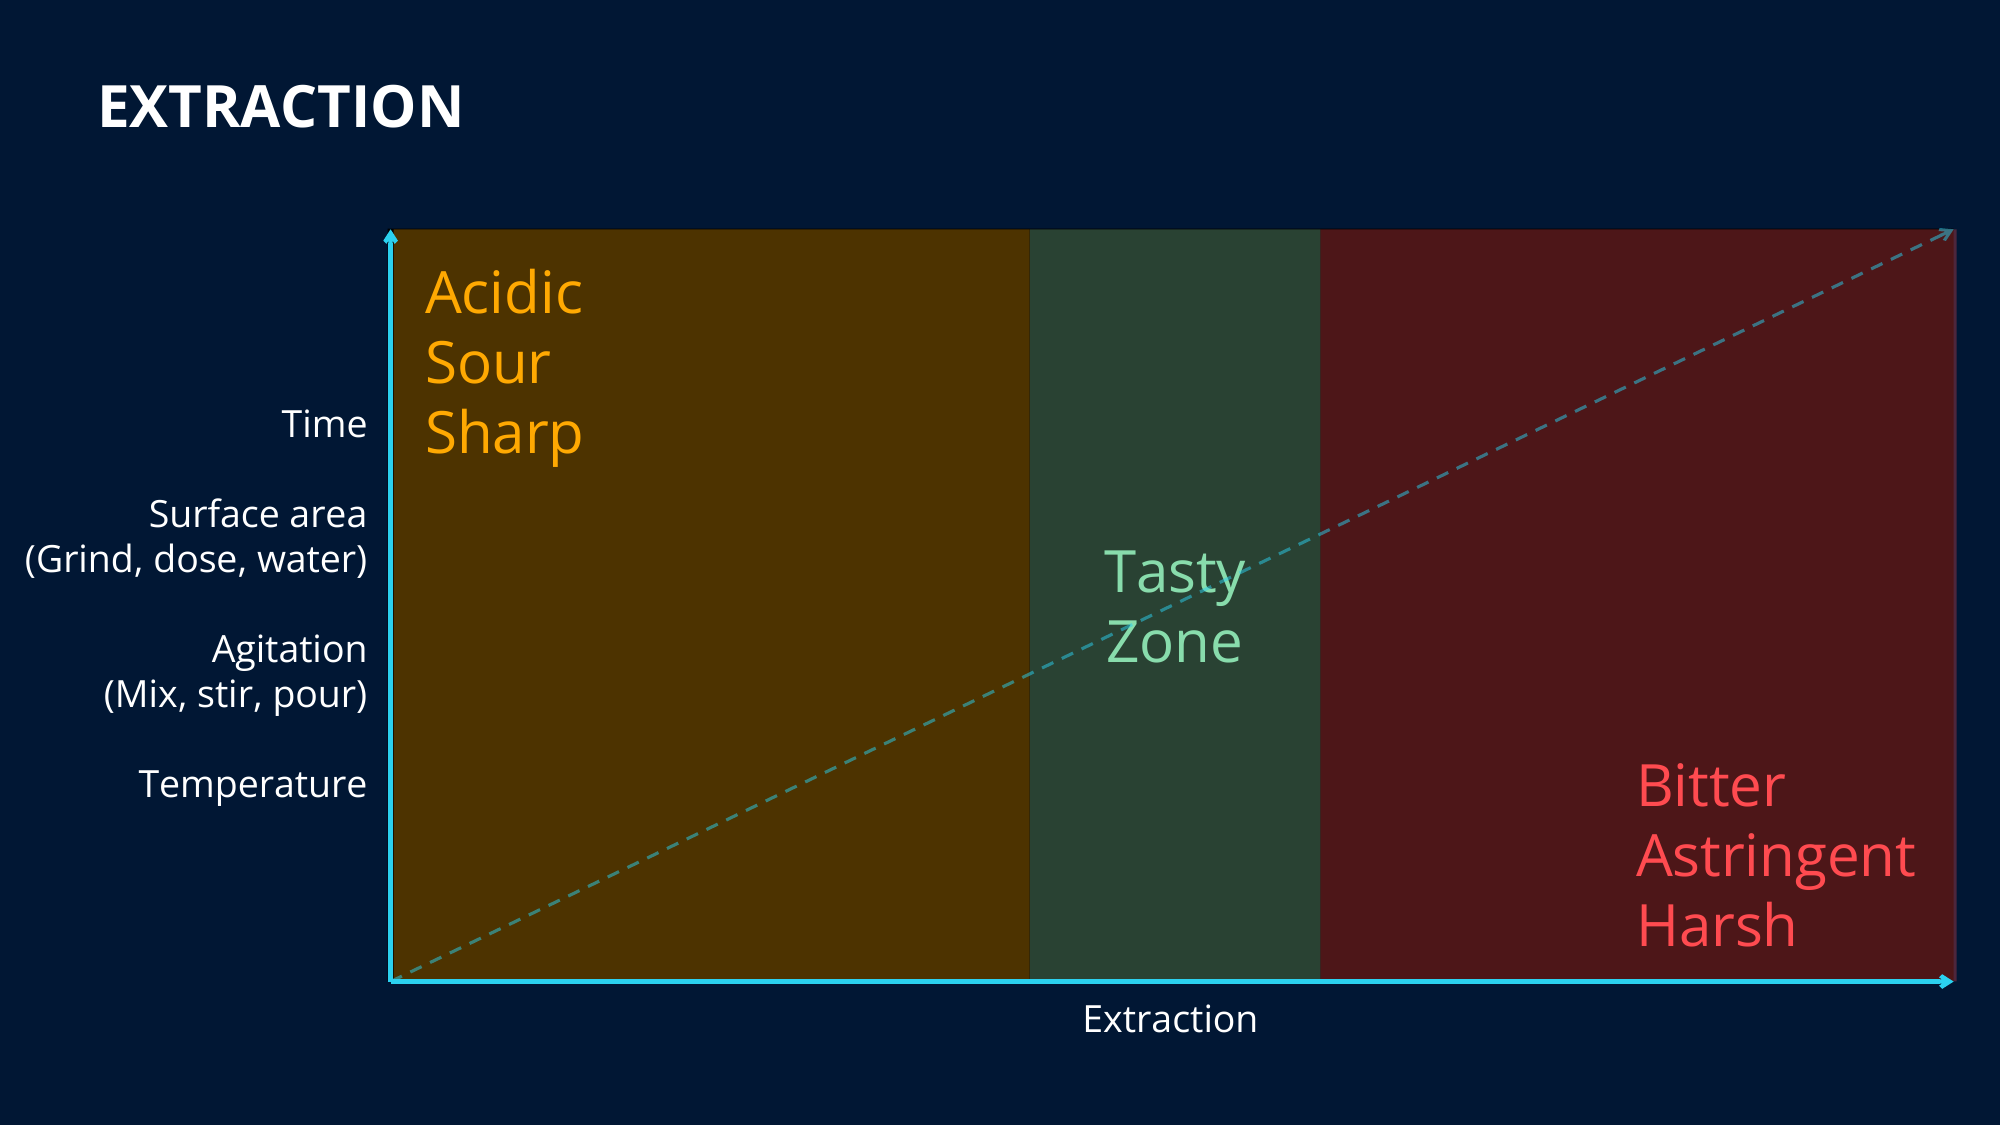

# Extraction

Acidic
Sour
Sharp
Time
Surface area
(Grind, dose, water)
Agitation
(Mix, stir, pour)

Temperature
Tasty
Zone
Bitter
Astringent
Harsh
Extraction